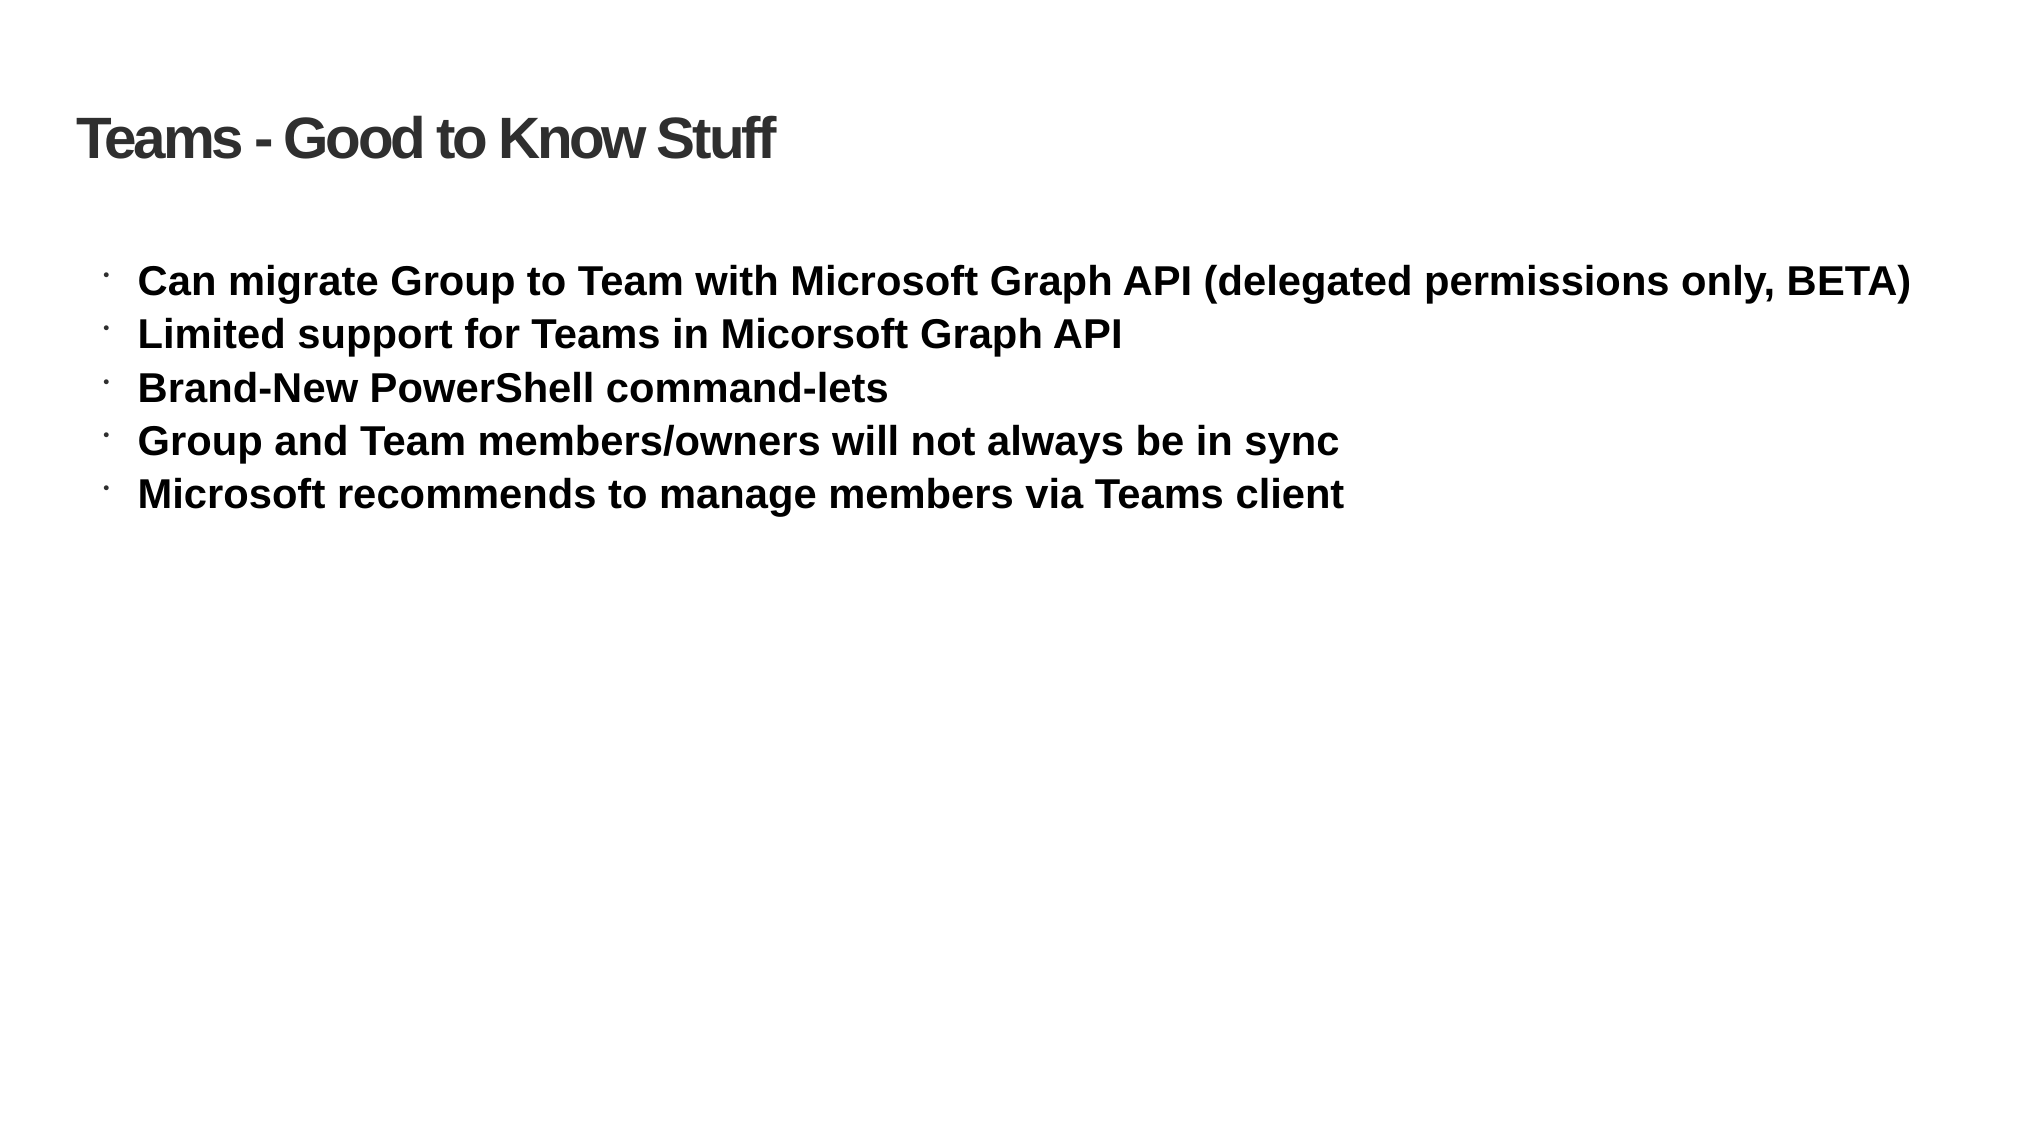

# Teams - Good to Know Stuff
Can migrate Group to Team with Microsoft Graph API (delegated permissions only, BETA)
Limited support for Teams in Micorsoft Graph API
Brand-New PowerShell command-lets
Group and Team members/owners will not always be in sync
Microsoft recommends to manage members via Teams client